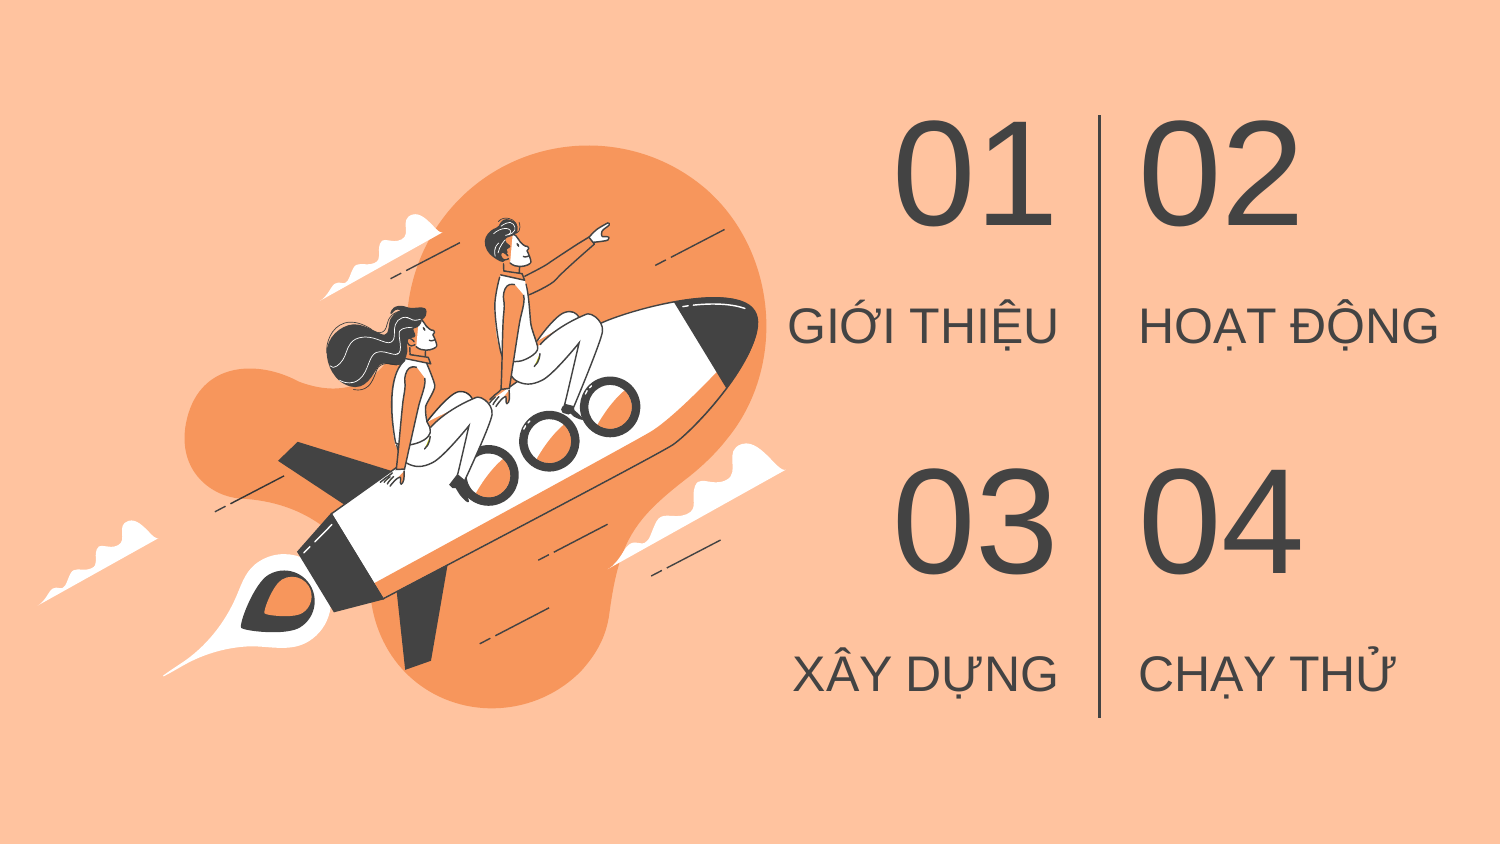

01
02
HOẠT ĐỘNG
# GIỚI THIỆU
03
04
XÂY DỰNG
CHẠY THỬ